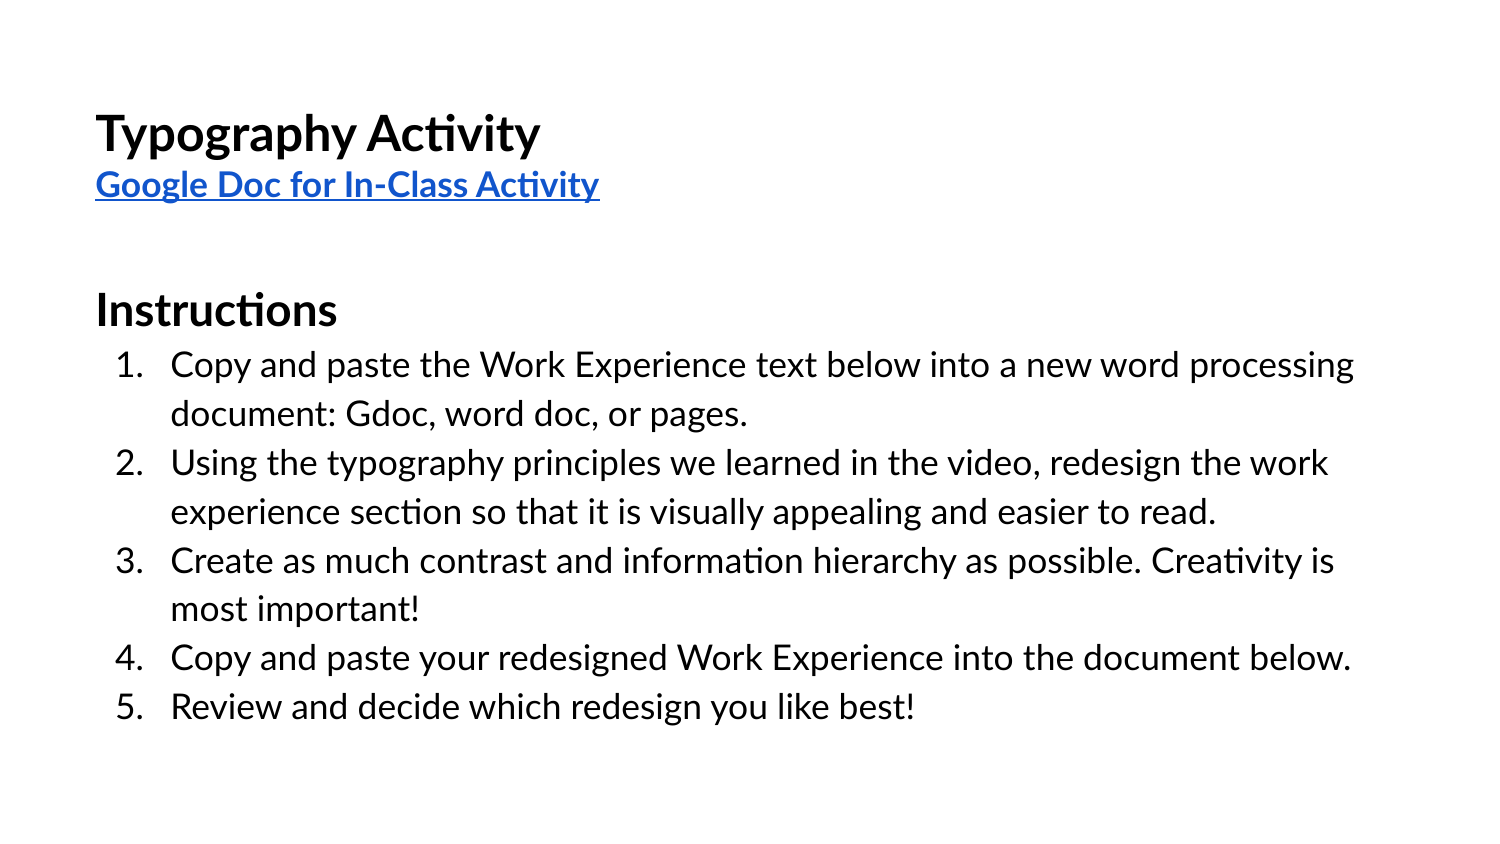

Typography Activity
Google Doc for In-Class Activity

Instructions
Copy and paste the Work Experience text below into a new word processing document: Gdoc, word doc, or pages.
Using the typography principles we learned in the video, redesign the work experience section so that it is visually appealing and easier to read.
Create as much contrast and information hierarchy as possible. Creativity is most important!
Copy and paste your redesigned Work Experience into the document below.
Review and decide which redesign you like best!